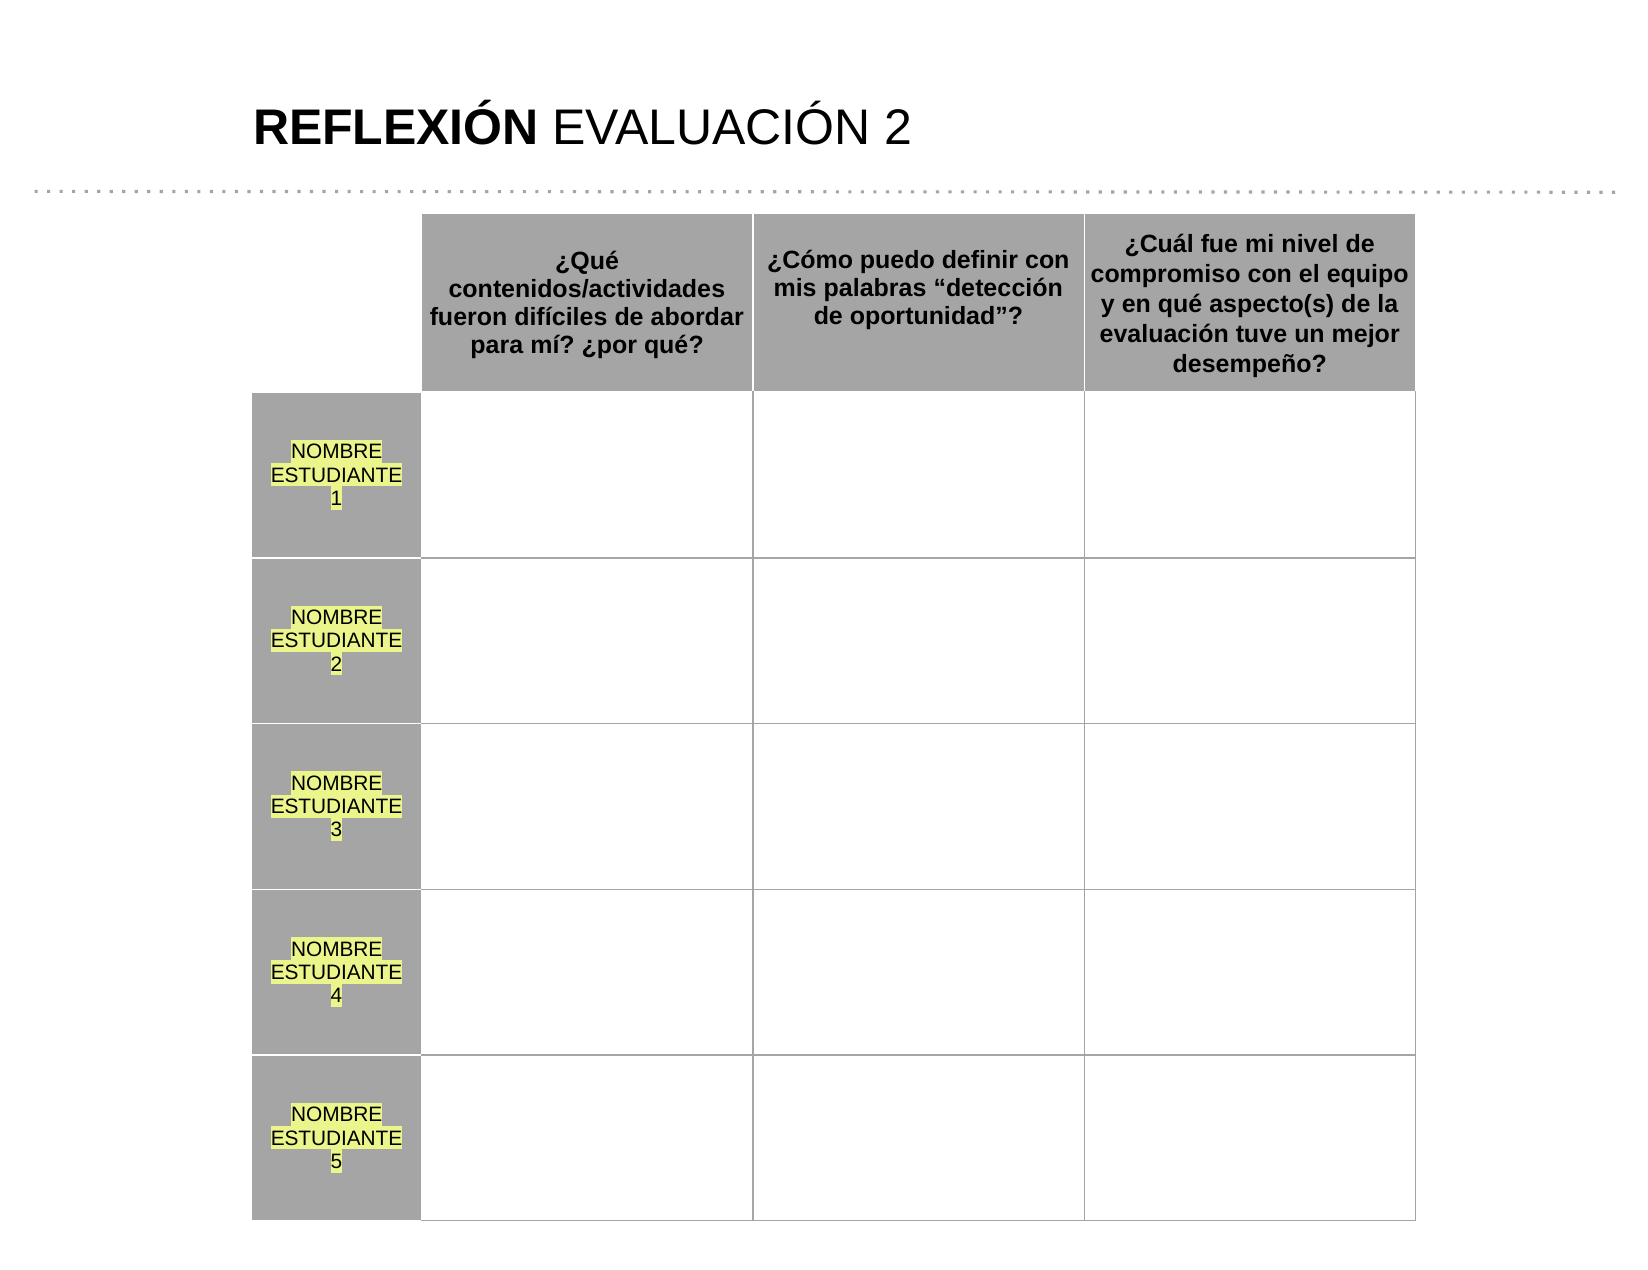

REFLEXIÓN EVALUACIÓN 2
|  | ¿Qué contenidos/actividades fueron difíciles de abordar para mí? ¿por qué? | ¿Cómo puedo definir con mis palabras “detección de oportunidad”? | ¿Cuál fue mi nivel de compromiso con el equipo y en qué aspecto(s) de la evaluación tuve un mejor desempeño? |
| --- | --- | --- | --- |
| NOMBRE ESTUDIANTE 1 |  |  |  |
| NOMBRE ESTUDIANTE 2 |  |  |  |
| NOMBRE ESTUDIANTE 3 |  |  |  |
| NOMBRE ESTUDIANTE 4 |  |  |  |
| NOMBRE ESTUDIANTE 5 |  |  |  |